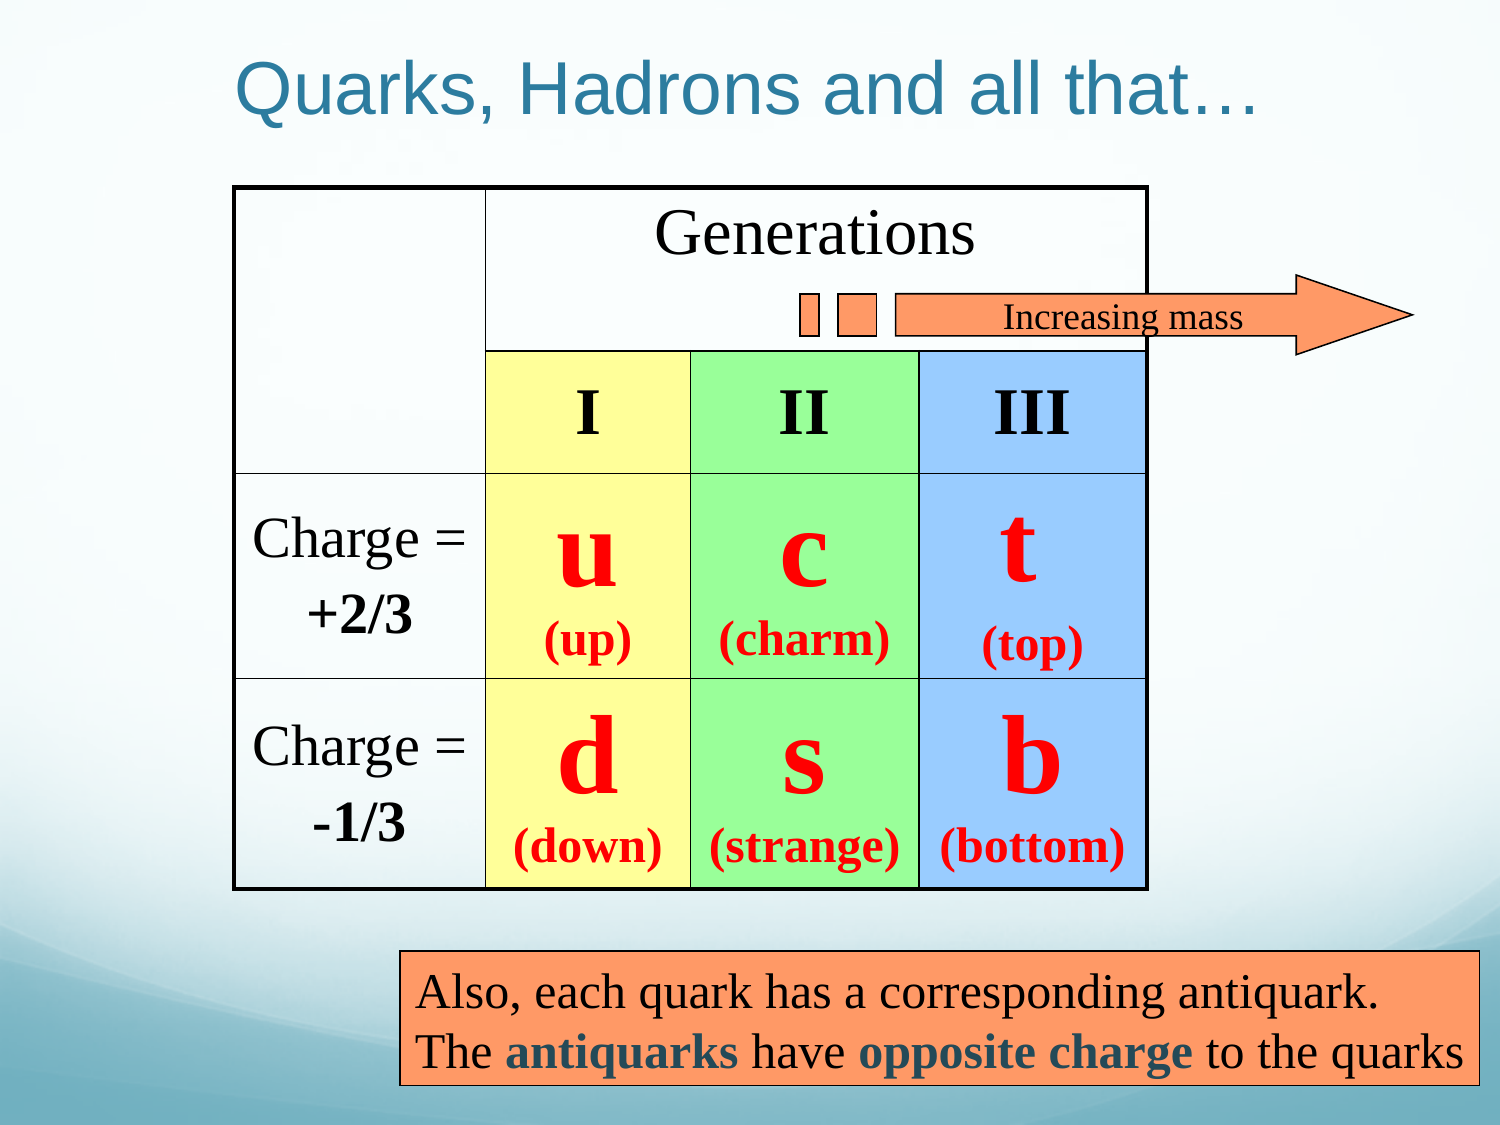

# Quarks, Hadrons and all that…
|  | Generations |  |  |
| --- | --- | --- | --- |
|  | I | II | III |
| Charge = +2/3 | u (up) | c (charm) | t (top) |
| Charge = -1/3 | d (down) | s (strange) | b (bottom) |
Increasing mass
Also, each quark has a corresponding antiquark.
The antiquarks have opposite charge to the quarks